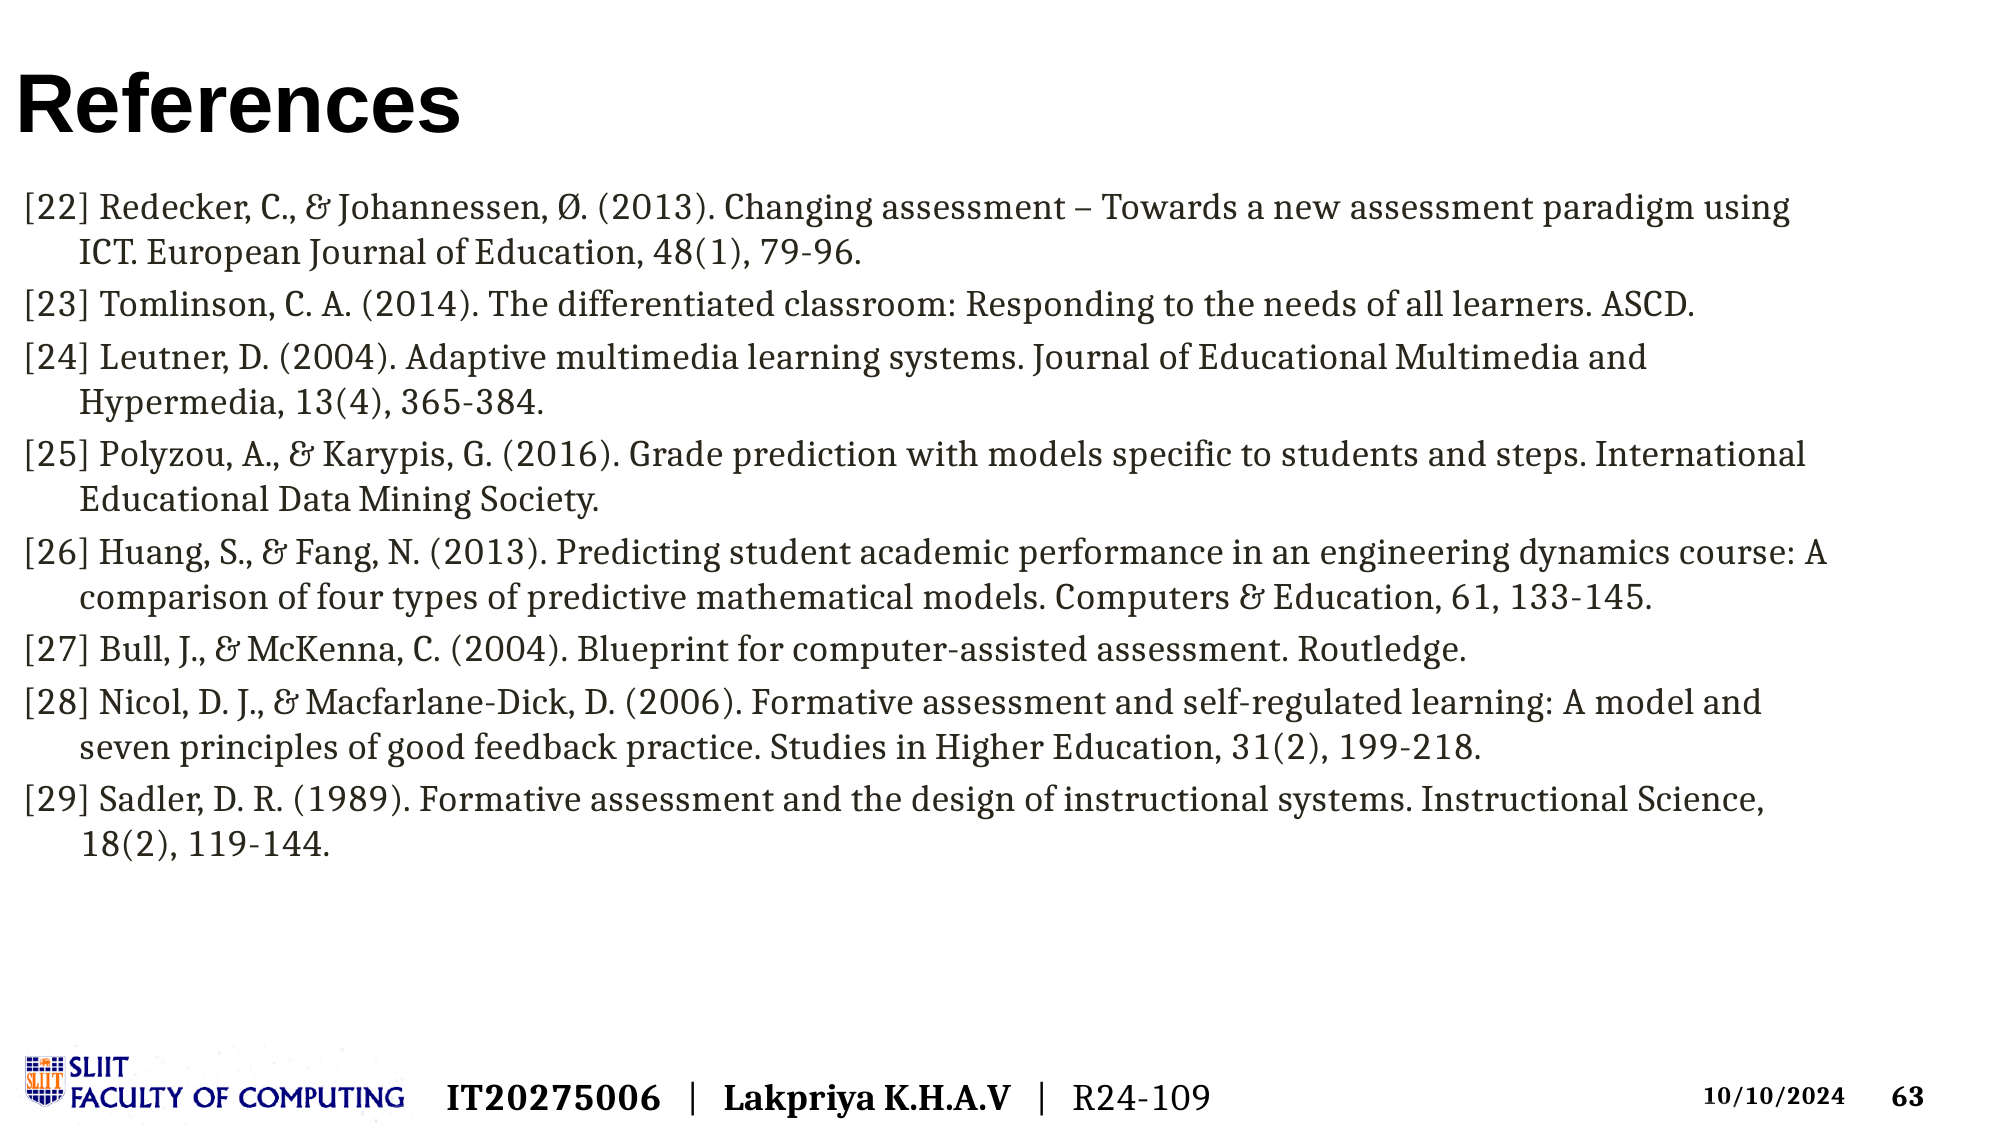

# References
[22] Redecker, C., & Johannessen, Ø. (2013). Changing assessment – Towards a new assessment paradigm using ICT. European Journal of Education, 48(1), 79-96.
[23] Tomlinson, C. A. (2014). The differentiated classroom: Responding to the needs of all learners. ASCD.
[24] Leutner, D. (2004). Adaptive multimedia learning systems. Journal of Educational Multimedia and Hypermedia, 13(4), 365-384.
[25] Polyzou, A., & Karypis, G. (2016). Grade prediction with models specific to students and steps. International Educational Data Mining Society.
[26] Huang, S., & Fang, N. (2013). Predicting student academic performance in an engineering dynamics course: A comparison of four types of predictive mathematical models. Computers & Education, 61, 133-145.
[27] Bull, J., & McKenna, C. (2004). Blueprint for computer-assisted assessment. Routledge.
[28] Nicol, D. J., & Macfarlane-Dick, D. (2006). Formative assessment and self-regulated learning: A model and seven principles of good feedback practice. Studies in Higher Education, 31(2), 199-218.
[29] Sadler, D. R. (1989). Formative assessment and the design of instructional systems. Instructional Science, 18(2), 119-144.

IT20275006   |   Lakpriya K.H.A.V   |   R24-109